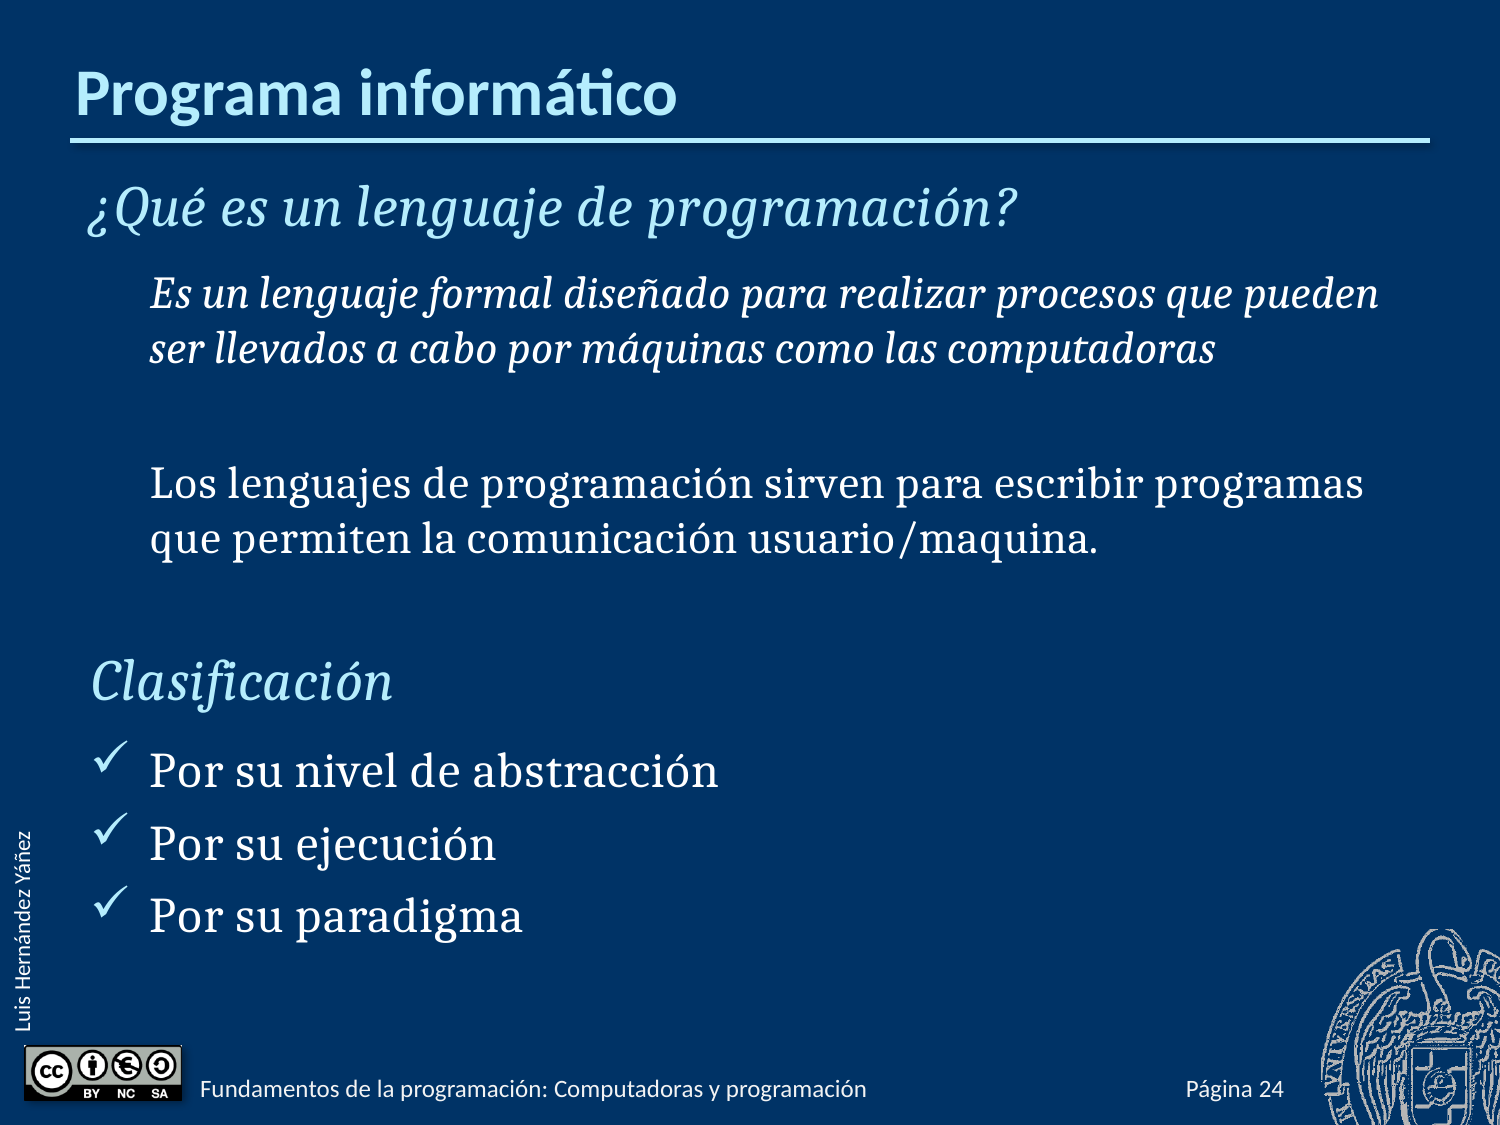

# Programa informático
¿Qué es un lenguaje de programación?
Es un lenguaje formal diseñado para realizar procesos que pueden ser llevados a cabo por máquinas como las computadoras

Los lenguajes de programación sirven para escribir programas que permiten la comunicación usuario/maquina.

Clasificación
Por su nivel de abstracción
Por su ejecución
Por su paradigma

Fundamentos de la programación: Computadoras y programación
Página 24